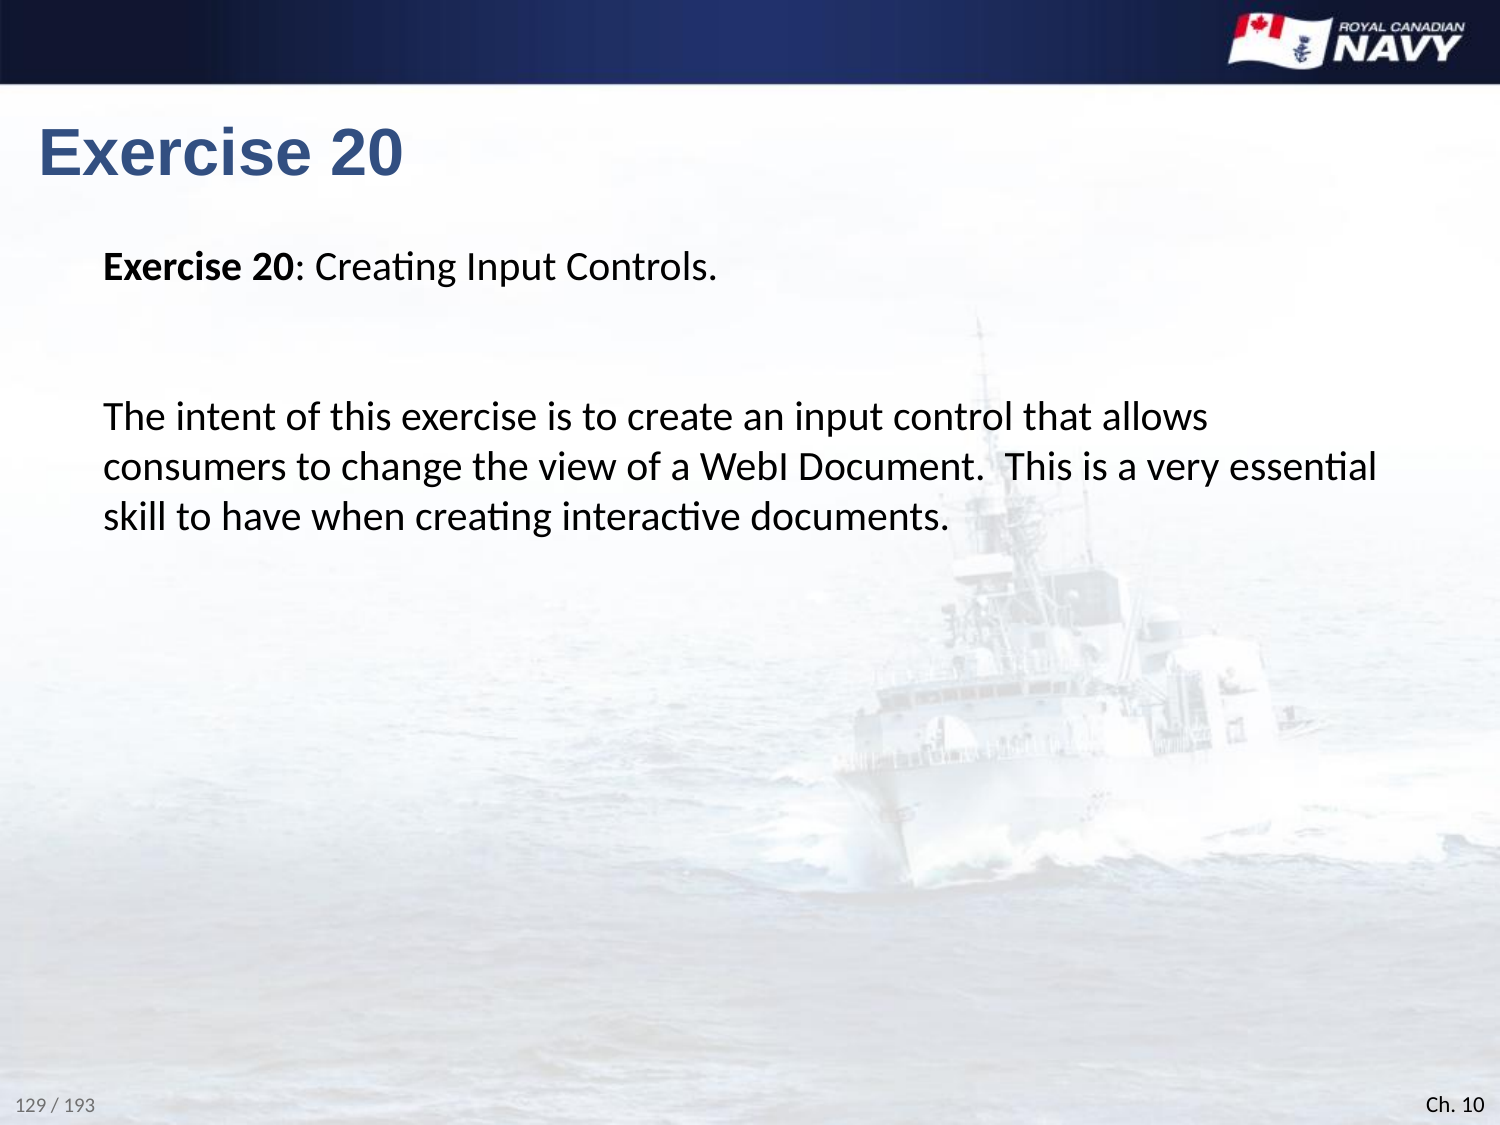

# Exercise 20
Exercise 20: Creating Input Controls.

The intent of this exercise is to create an input control that allows consumers to change the view of a WebI Document.  This is a very essential skill to have when creating interactive documents.

Ch. 10
129 / 193